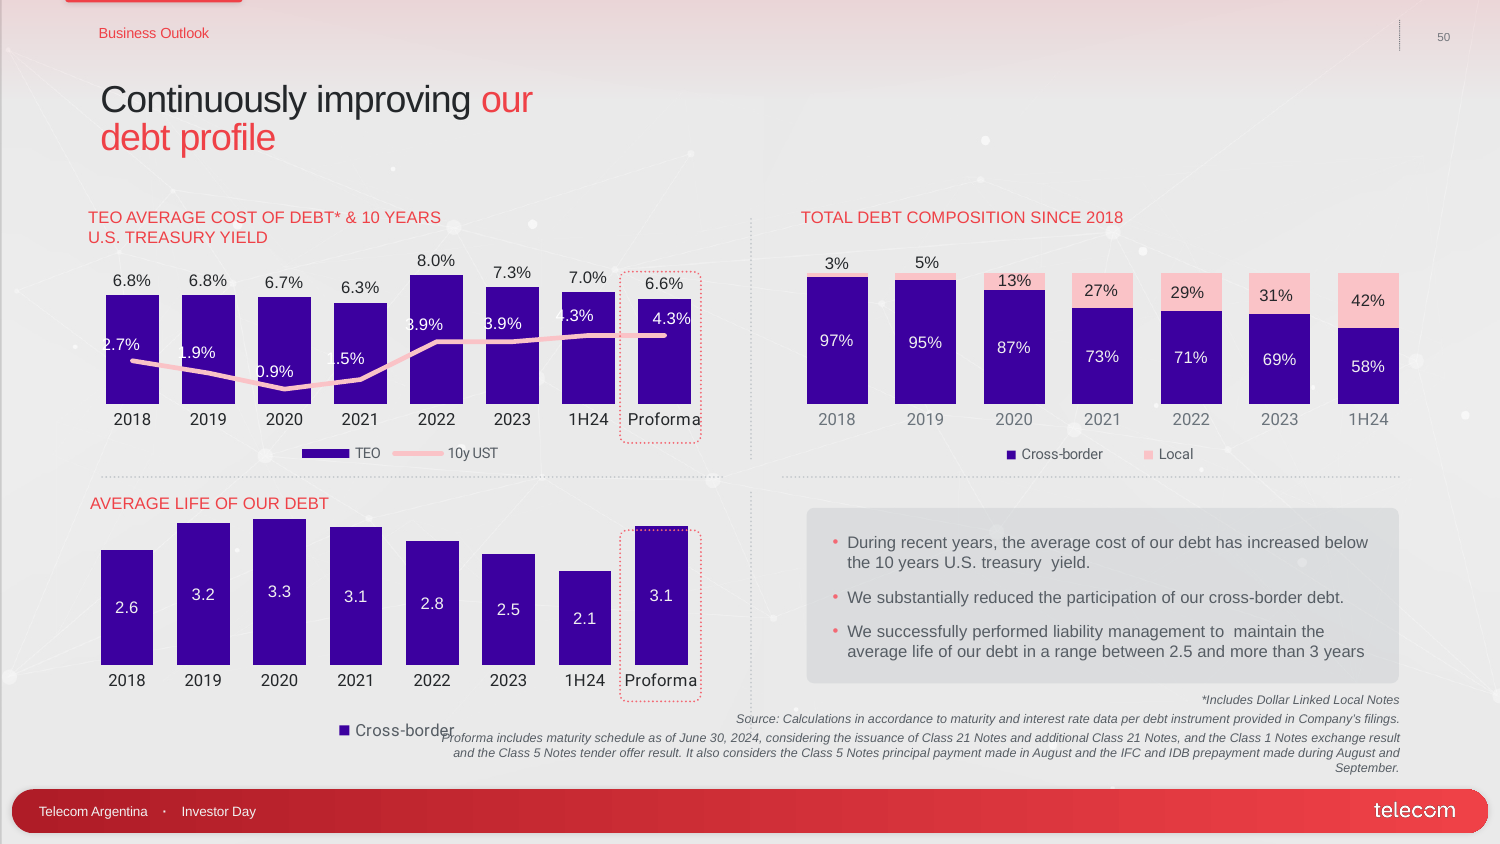

Continuously improving our debt profile

### Chart

| Category | TEO | 10y UST |
|---|---|---|
| 2018 | 0.0678 | 0.026842 |
| 2019 | 0.068 | 0.019175 |
| 2020 | 0.06674481917781135 | 0.0091 |
| 2021 | 0.06315573935891619 | 0.0151 |
| 2022 | 0.08030599710966786 | 0.03874 |
| 2023 | 0.073 | 0.038791 |
| 1H24 | 0.0698 | 0.0427 |
| Proforma | 0.0658 | 0.0427 |
TEO AVERAGE COST OF DEBT* & 10 YEARS
U.S. TREASURY YIELD
TOTAL DEBT COMPOSITION SINCE 2018

### Chart

| Category | Cross-border | Local |
|---|---|---|
| 2018 | 0.97 | 0.03 |
| 2019 | 0.95 | 0.05 |
| 2020 | 0.87 | 0.13 |
| 2021 | 0.73 | 0.27 |
| 2022 | 0.71 | 0.29 |
| 2023 | 0.69 | 0.31 |
| 1H24 | 0.58 | 0.42 |

### Chart

| Category | Cross-border |
|---|---|
| 2018 | 2.6 |
| 2019 | 3.2 |
| 2020 | 3.3 |
| 2021 | 3.1 |
| 2022 | 2.8 |
| 2023 | 2.5 |
| 1H24 | 2.11 |
| Proforma | 3.14 |
AVERAGE LIFE OF OUR DEBT

During recent years, the average cost of our debt has increased below the 10 years U.S. treasury  yield.
We substantially reduced the participation of our cross-border debt.
We successfully performed liability management to  maintain the average life of our debt in a range between 2.5 and more than 3 years
*Includes Dollar Linked Local Notes
Source: Calculations in accordance to maturity and interest rate data per debt instrument provided in Company’s filings.
Proforma includes maturity schedule as of June 30, 2024, considering the issuance of Class 21 Notes and additional Class 21 Notes, and the Class 1 Notes exchange result and the Class 5 Notes tender offer result. It also considers the Class 5 Notes principal payment made in August and the IFC and IDB prepayment made during August and September.